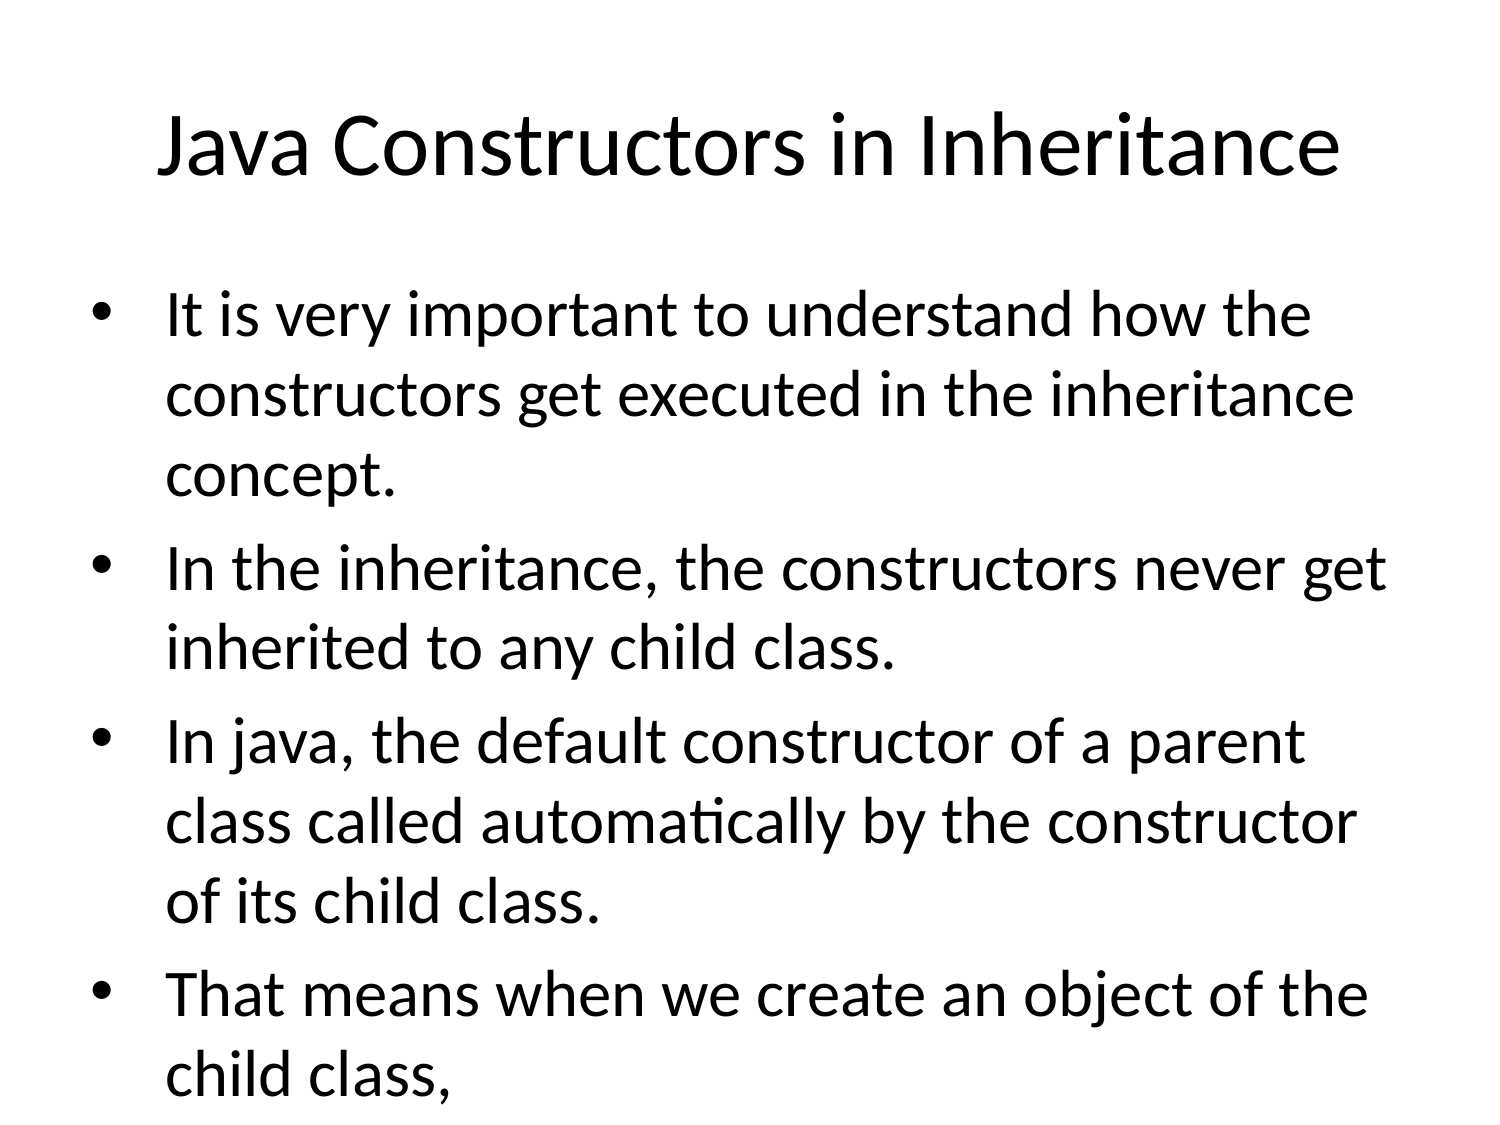

# Java Constructors in Inheritance
It is very important to understand how the constructors get executed in the inheritance concept.
In the inheritance, the constructors never get inherited to any child class.
In java, the default constructor of a parent class called automatically by the constructor of its child class.
That means when we create an object of the child class,
the parent class constructor executed, followed by the child class constructor executed.